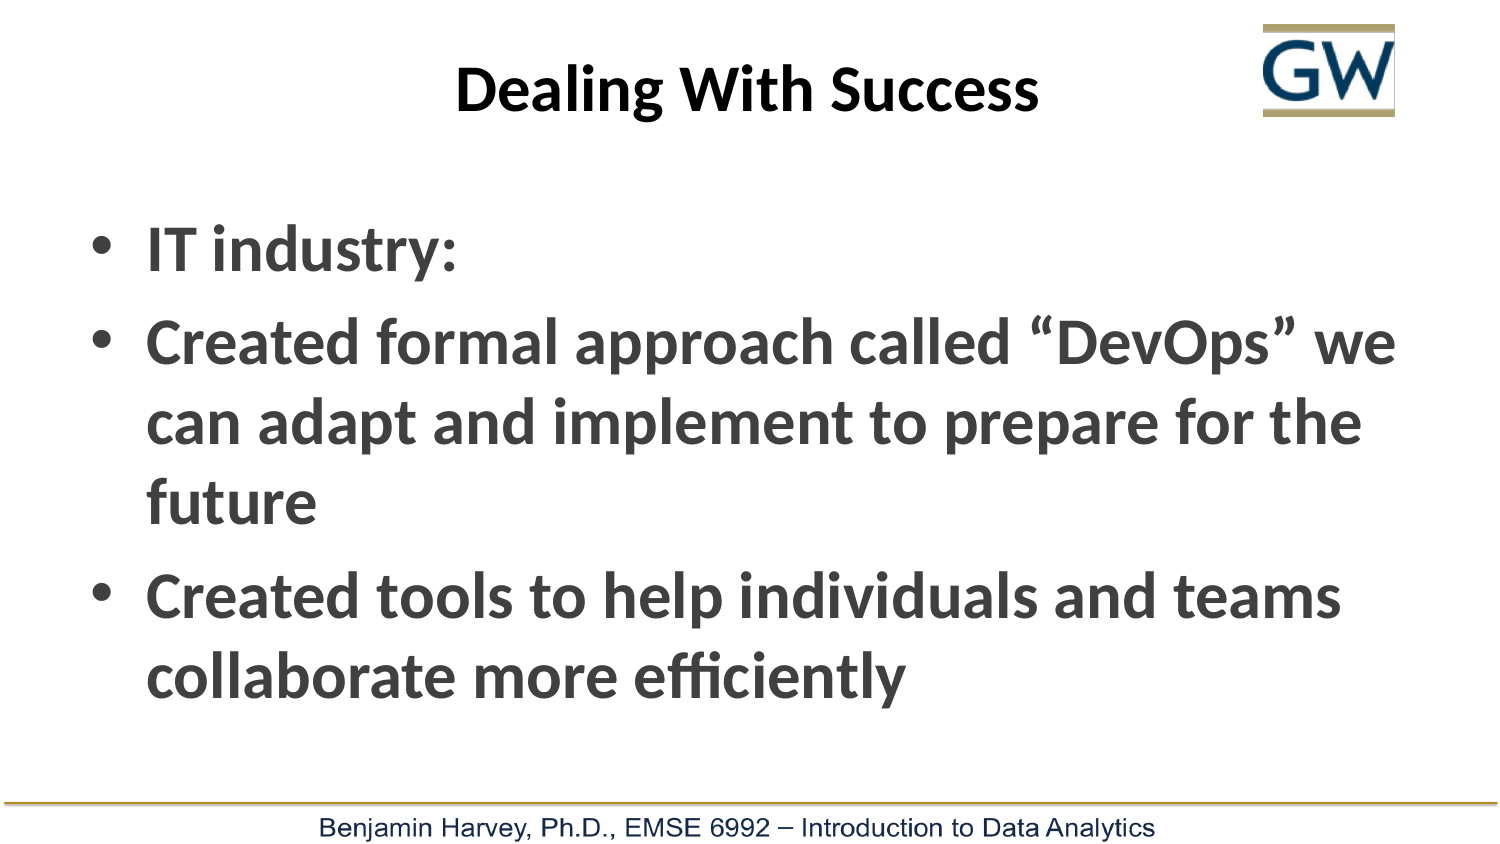

#
Dealing With Success
IT industry:
Created formal approach called “DevOps” we can adapt and implement to prepare for the future
Created tools to help individuals and teams collaborate more efficiently